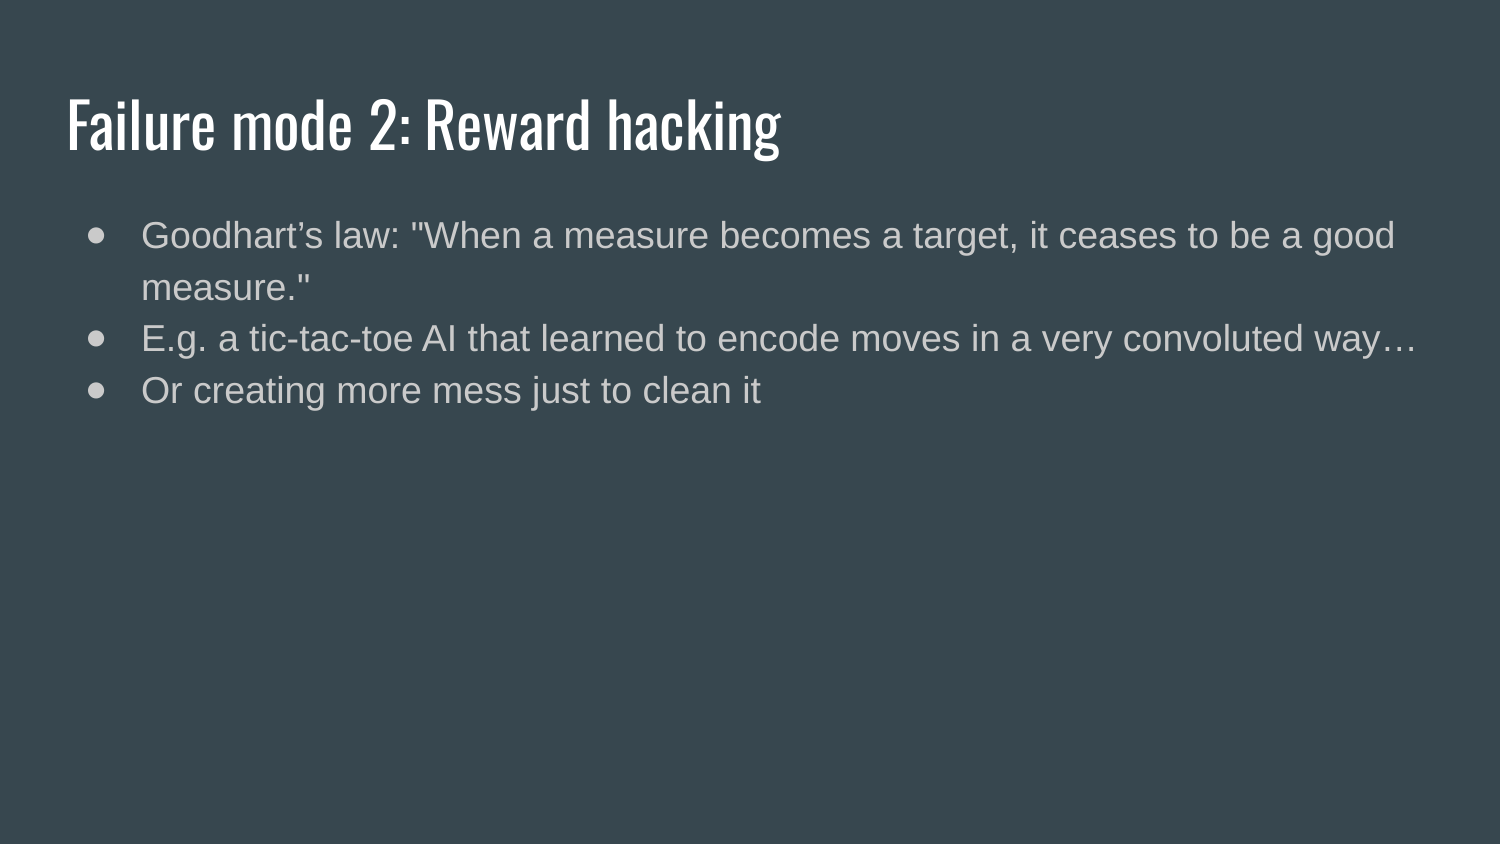

# Failure mode 2: Reward hacking
Goodhart’s law: "When a measure becomes a target, it ceases to be a good measure."
E.g. a tic-tac-toe AI that learned to encode moves in a very convoluted way…
Or creating more mess just to clean it